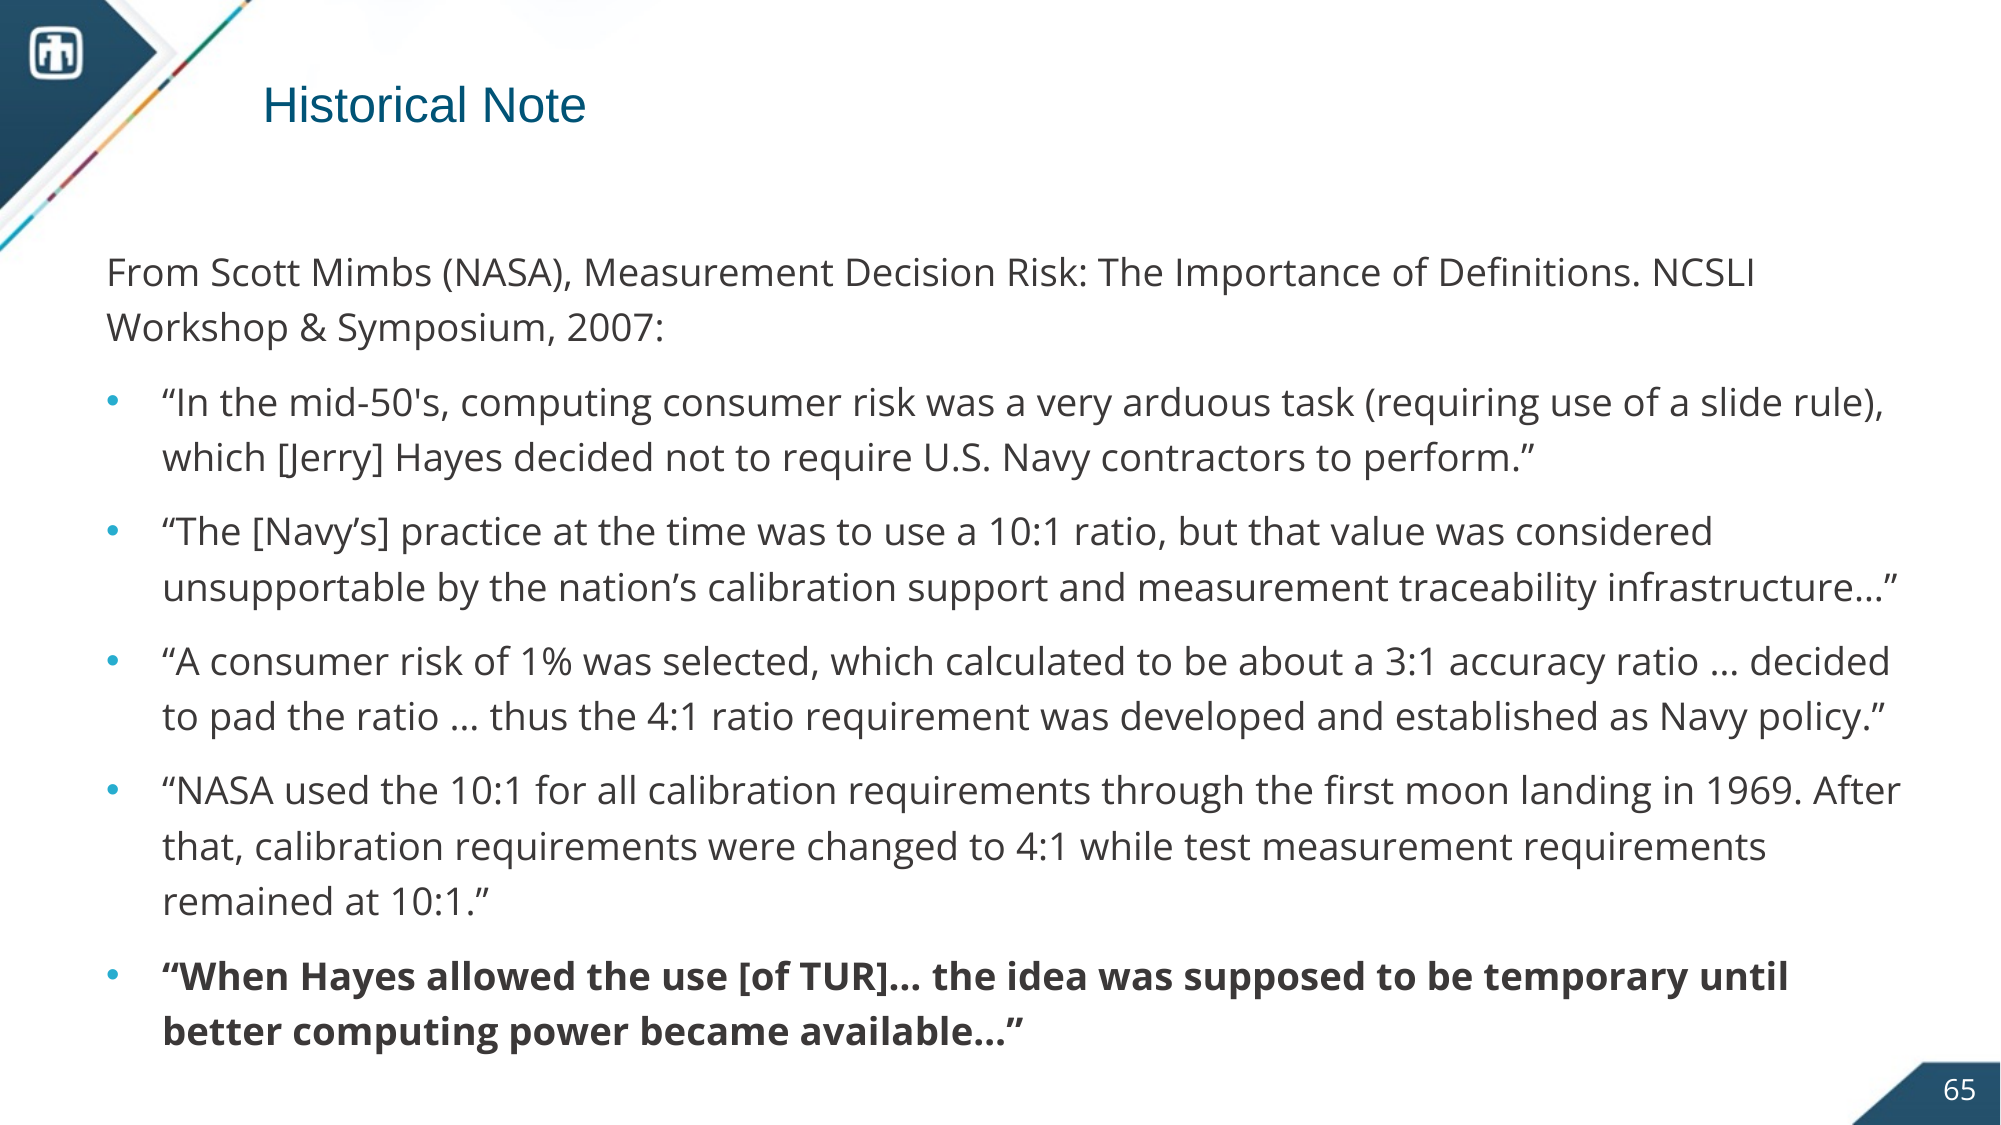

# Historical Note
From Scott Mimbs (NASA), Measurement Decision Risk: The Importance of Definitions. NCSLI Workshop & Symposium, 2007:
“In the mid-50's, computing consumer risk was a very arduous task (requiring use of a slide rule), which [Jerry] Hayes decided not to require U.S. Navy contractors to perform.”
“The [Navy’s] practice at the time was to use a 10:1 ratio, but that value was considered unsupportable by the nation’s calibration support and measurement traceability infrastructure…”
“A consumer risk of 1% was selected, which calculated to be about a 3:1 accuracy ratio … decided to pad the ratio … thus the 4:1 ratio requirement was developed and established as Navy policy.”
“NASA used the 10:1 for all calibration requirements through the first moon landing in 1969. After that, calibration requirements were changed to 4:1 while test measurement requirements remained at 10:1.”
“When Hayes allowed the use [of TUR]… the idea was supposed to be temporary until better computing power became available…”
65